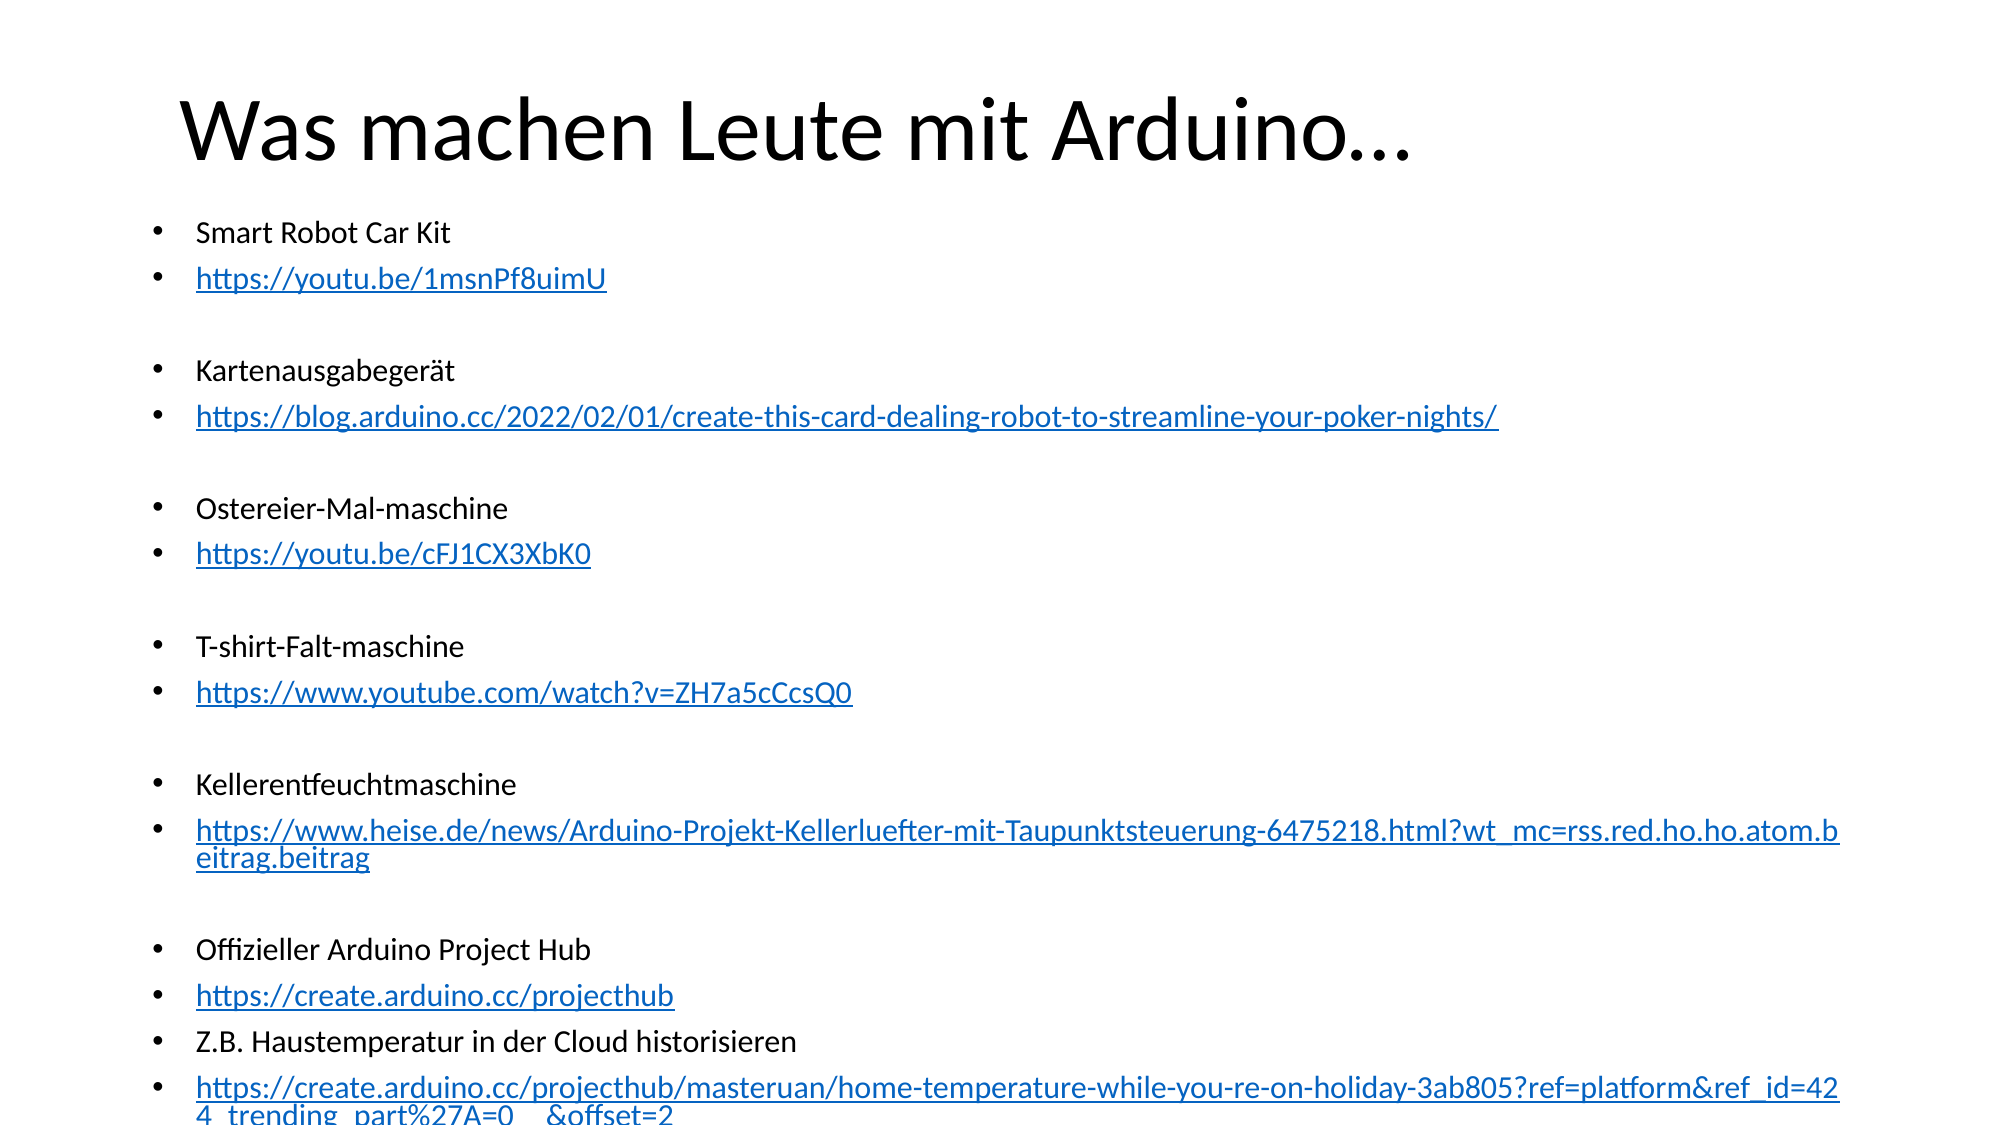

# Was machen Leute mit Arduino…
Smart Robot Car Kit
https://youtu.be/1msnPf8uimU

Kartenausgabegerät
https://blog.arduino.cc/2022/02/01/create-this-card-dealing-robot-to-streamline-your-poker-nights/

Ostereier-Mal-maschine
https://youtu.be/cFJ1CX3XbK0

T-shirt-Falt-maschine
https://www.youtube.com/watch?v=ZH7a5cCcsQ0

Kellerentfeuchtmaschine
https://www.heise.de/news/Arduino-Projekt-Kellerluefter-mit-Taupunktsteuerung-6475218.html?wt_mc=rss.red.ho.ho.atom.beitrag.beitrag

Offizieller Arduino Project Hub
https://create.arduino.cc/projecthub
Z.B. Haustemperatur in der Cloud historisieren
https://create.arduino.cc/projecthub/masteruan/home-temperature-while-you-re-on-holiday-3ab805?ref=platform&ref_id=424_trending_part%27A=0__&offset=2